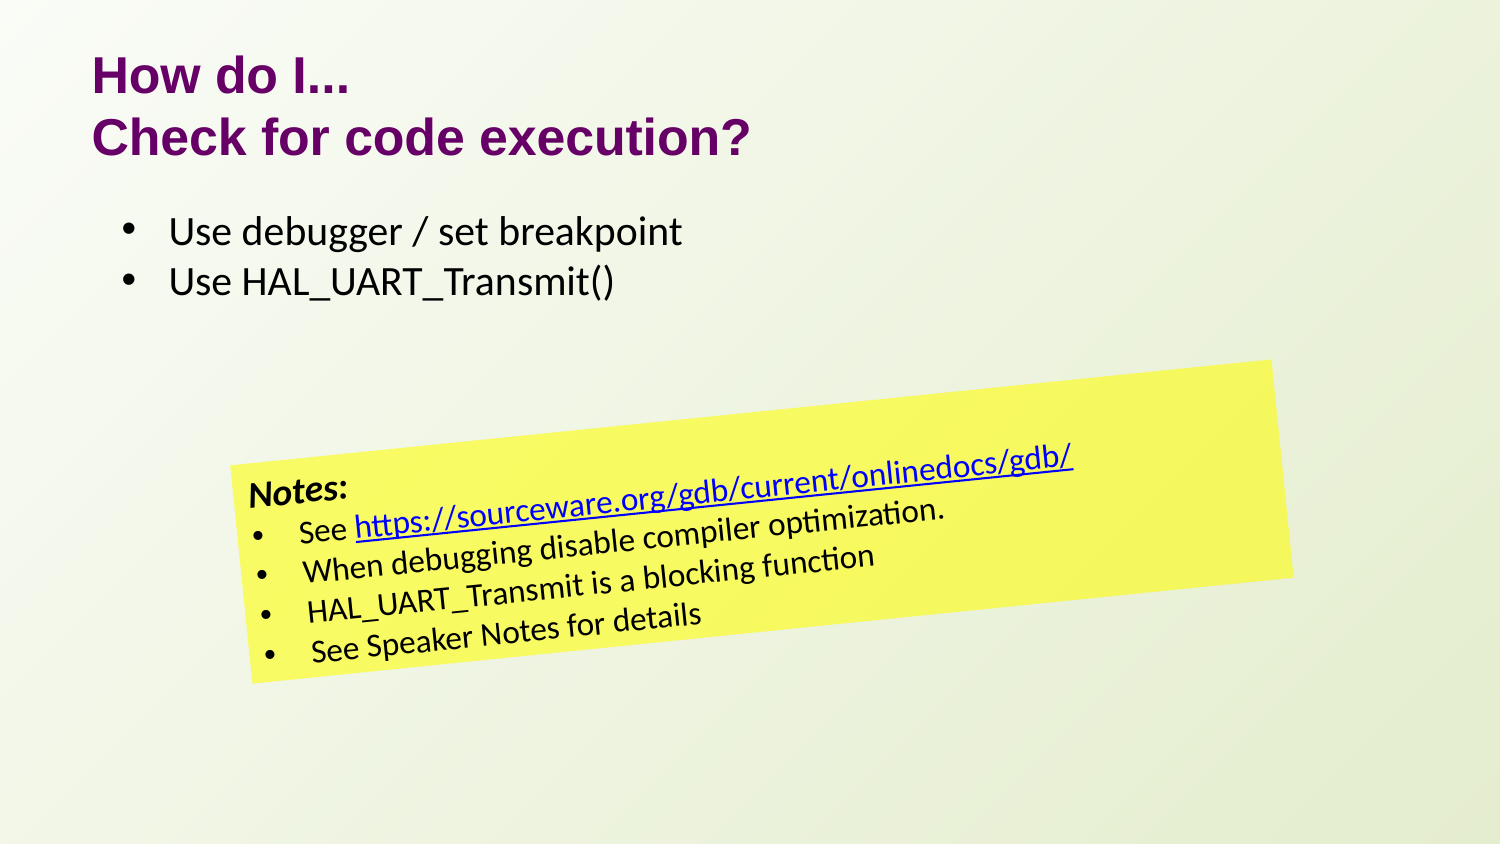

# How do I... Check for code execution?
Use debugger / set breakpoint
Use HAL_UART_Transmit()
Notes:
See https://sourceware.org/gdb/current/onlinedocs/gdb/
When debugging disable compiler optimization.
HAL_UART_Transmit is a blocking function
See Speaker Notes for details